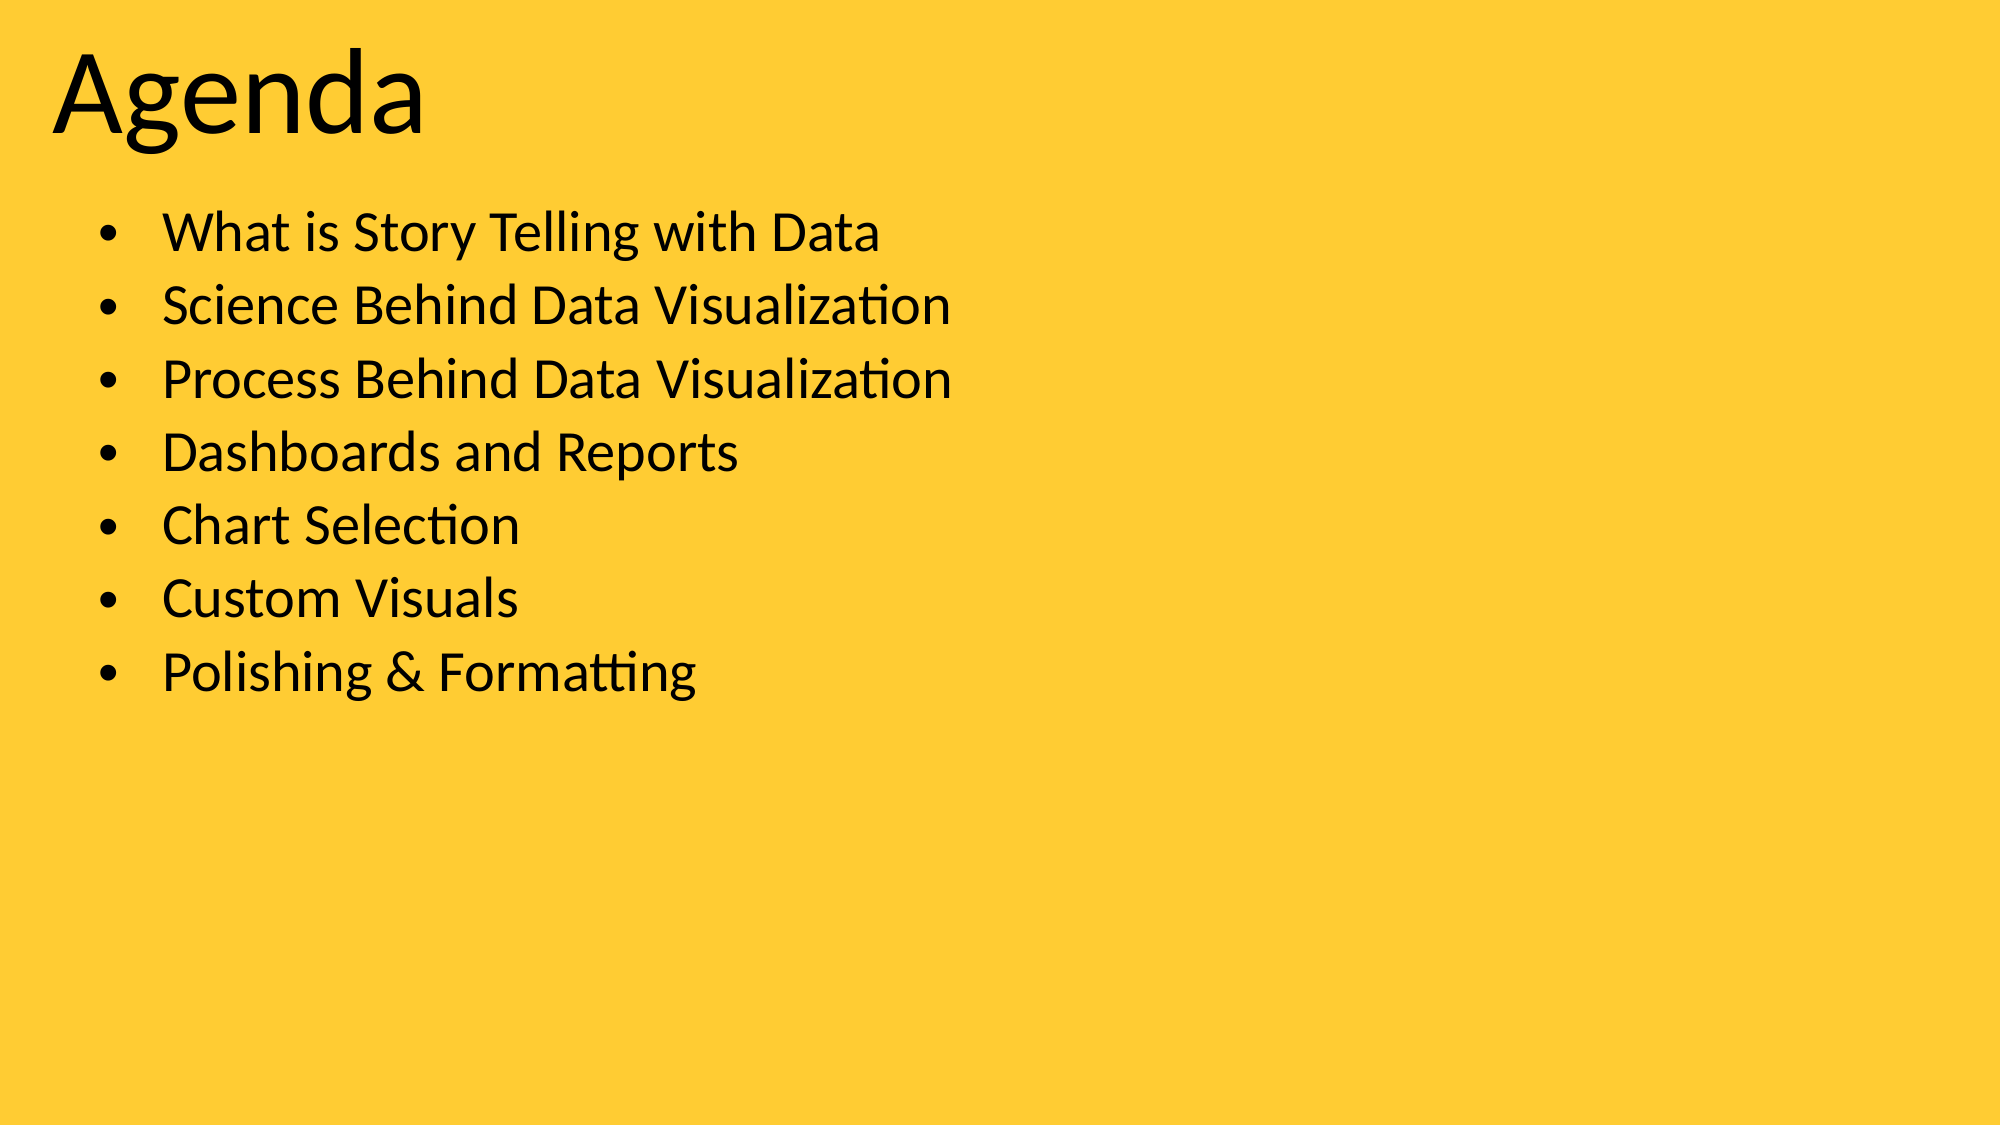

# Agenda
  What is Story Telling with Data
  Science Behind Data Visualization
  Process Behind Data Visualization
  Dashboards and Reports
  Chart Selection
  Custom Visuals
  Polishing & Formatting